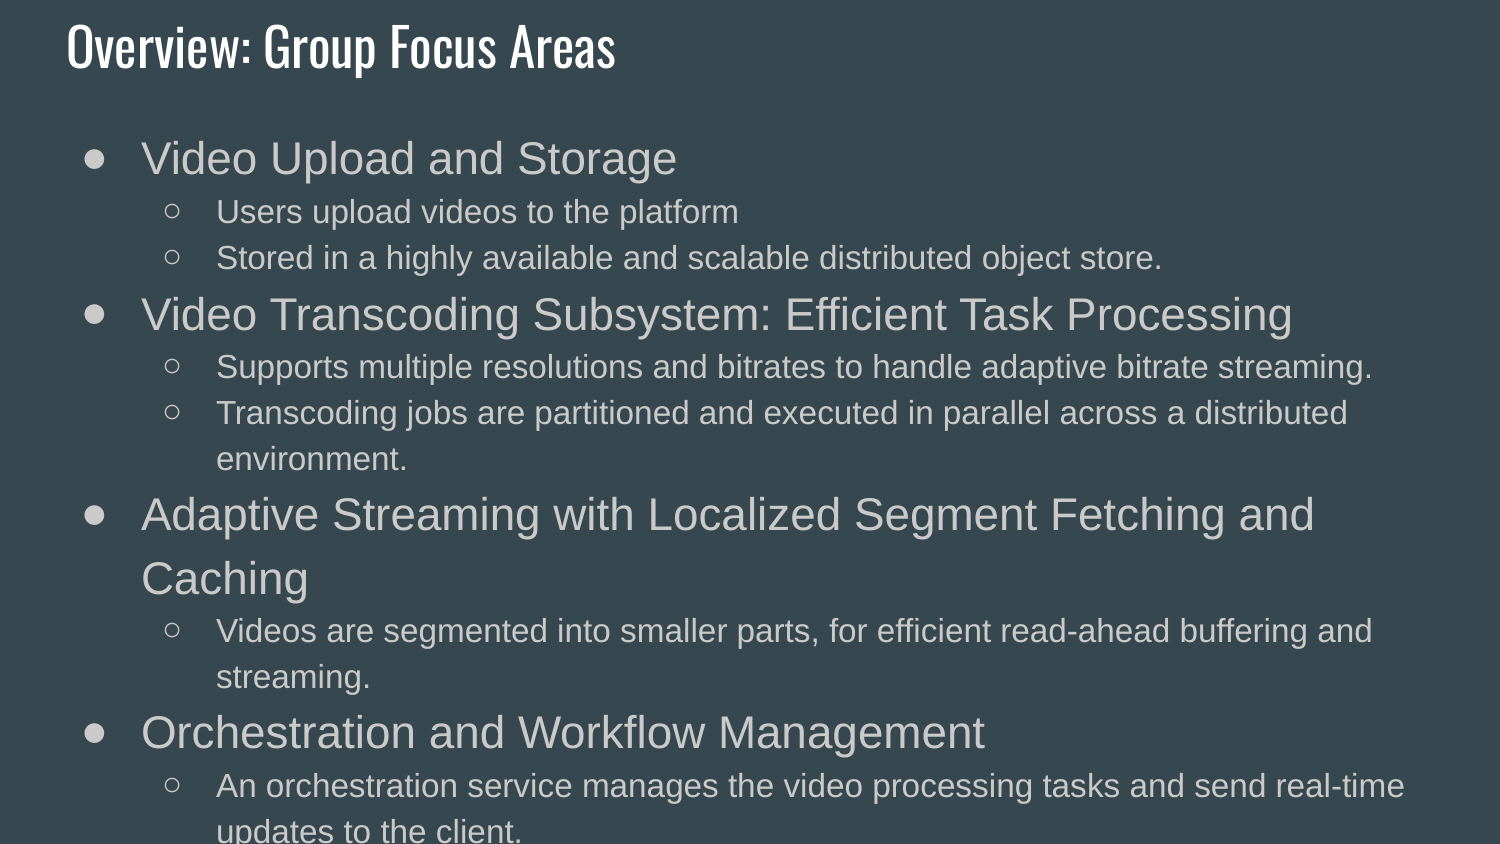

# Overview: Group Focus Areas
Video Upload and Storage
Users upload videos to the platform
Stored in a highly available and scalable distributed object store.
Video Transcoding Subsystem: Efficient Task Processing
Supports multiple resolutions and bitrates to handle adaptive bitrate streaming.
Transcoding jobs are partitioned and executed in parallel across a distributed environment.
Adaptive Streaming with Localized Segment Fetching and Caching
Videos are segmented into smaller parts, for efficient read-ahead buffering and streaming.
Orchestration and Workflow Management
An orchestration service manages the video processing tasks and send real-time updates to the client.